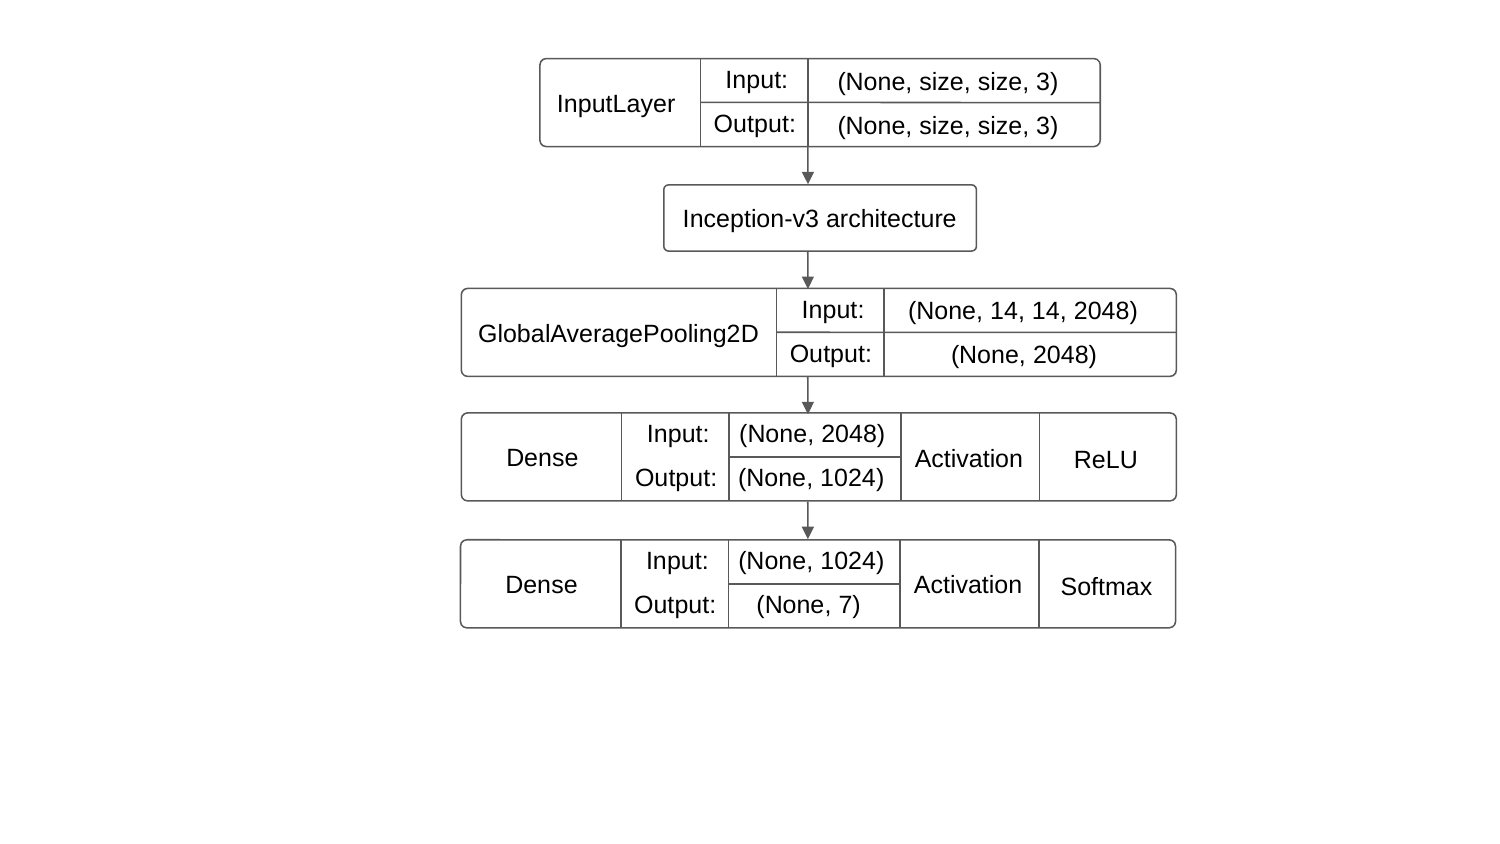

Input:
(None, size, size, 3)
InputLayer
Output:
(None, size, size, 3)
Inception-v3 architecture
Input:
(None, 14, 14, 2048)
GlobalAveragePooling2D
Output:
(None, 2048)
(None, 2048)
Input:
    Dense
Activation
ReLU
(None, 1024)
Output:
(None, 1024)
Input:
    Dense
Activation
Softmax
(None, 7)
Output: